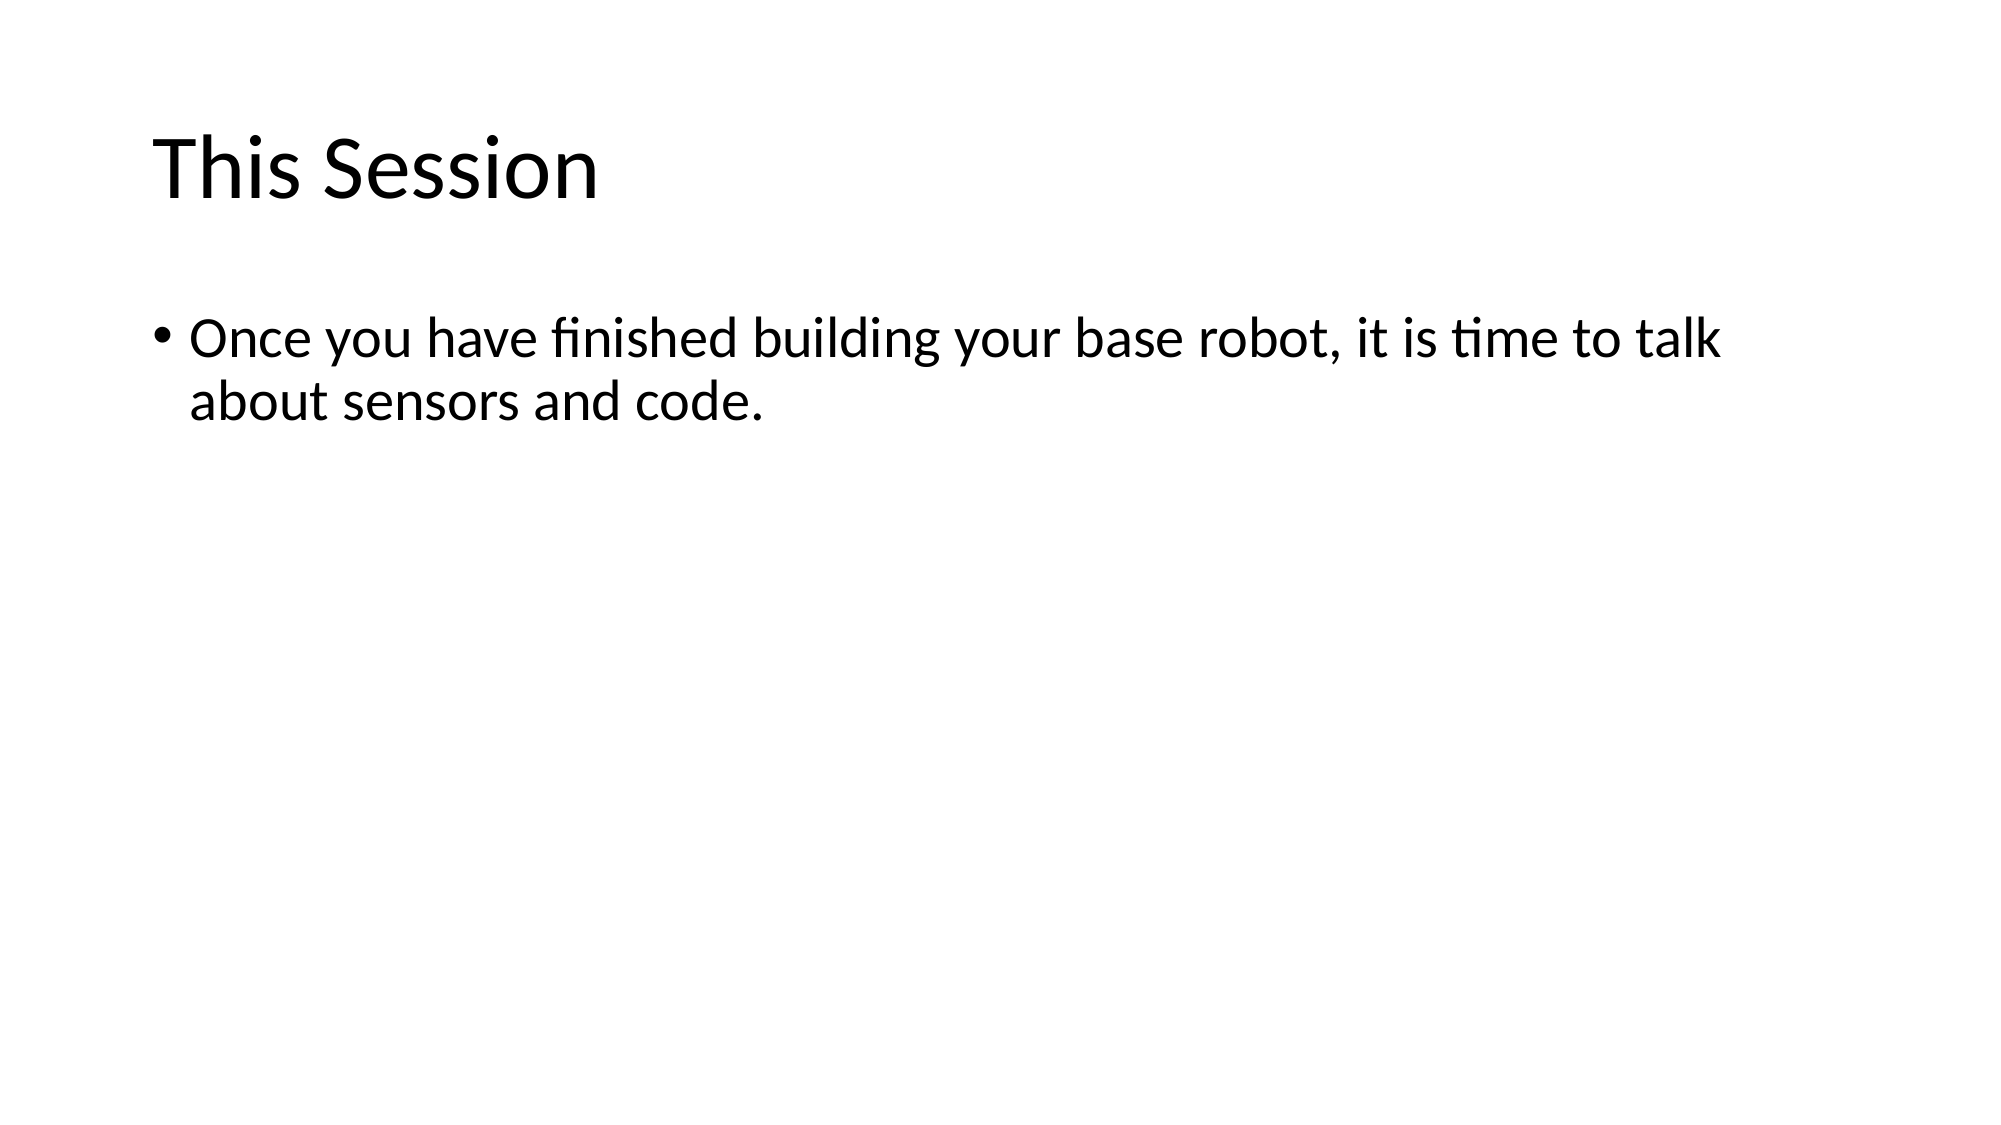

# This Session
Once you have finished building your base robot, it is time to talk about sensors and code.